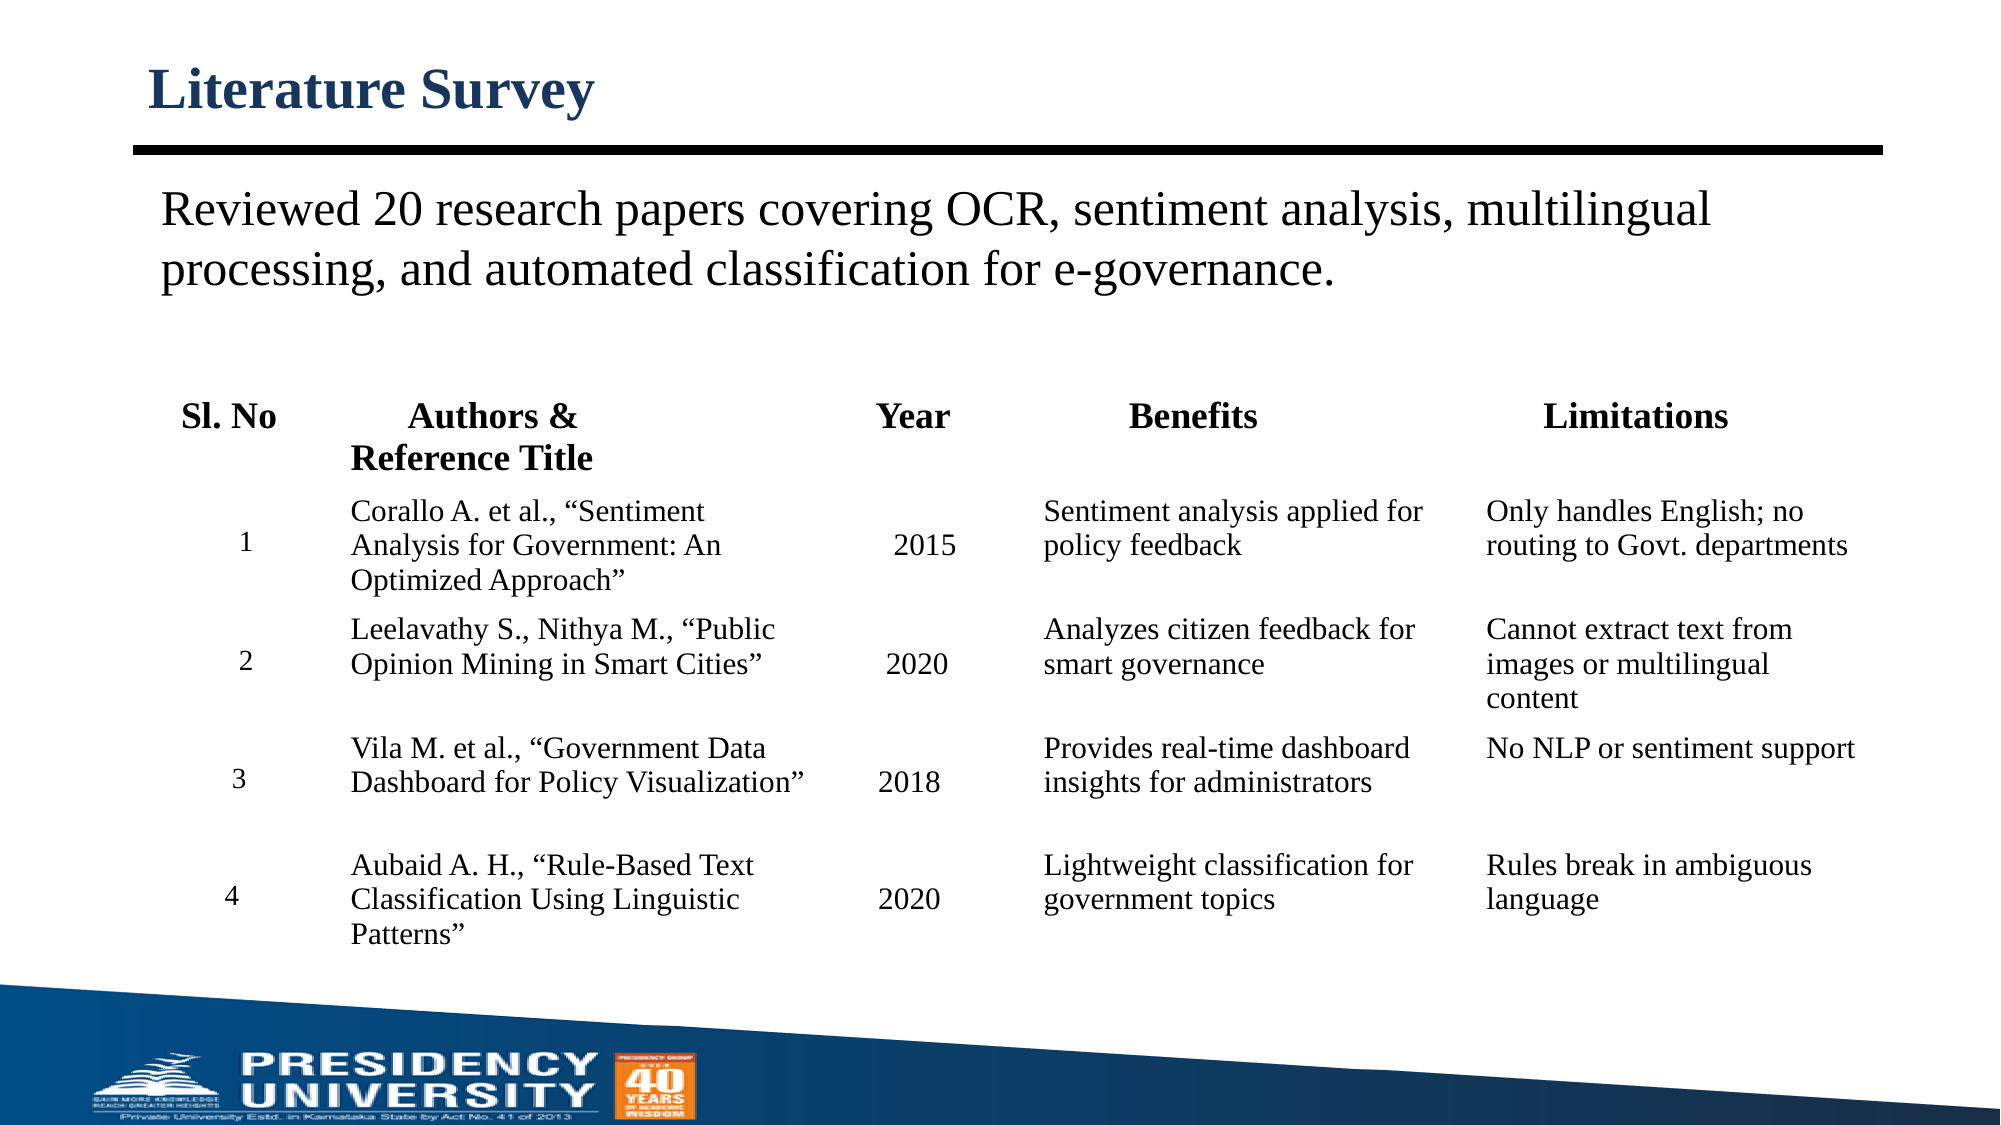

# Literature Survey
Reviewed 20 research papers covering OCR, sentiment analysis, multilingual processing, and automated classification for e-governance.

| Sl. No | Authors & Reference Title | Year | Benefits | Limitations |
| --- | --- | --- | --- | --- |
| 1 | Corallo A. et al., “Sentiment Analysis for Government: An Optimized Approach” | 2015 | Sentiment analysis applied for policy feedback | Only handles English; no routing to Govt. departments |
| 2 | Leelavathy S., Nithya M., “Public Opinion Mining in Smart Cities” | 2020 | Analyzes citizen feedback for smart governance | Cannot extract text from images or multilingual content |
| 3 | Vila M. et al., “Government Data Dashboard for Policy Visualization” | 2018 | Provides real-time dashboard insights for administrators | No NLP or sentiment support |
| 4 | Aubaid A. H., “Rule-Based Text Classification Using Linguistic Patterns” | 2020 | Lightweight classification for government topics | Rules break in ambiguous language |